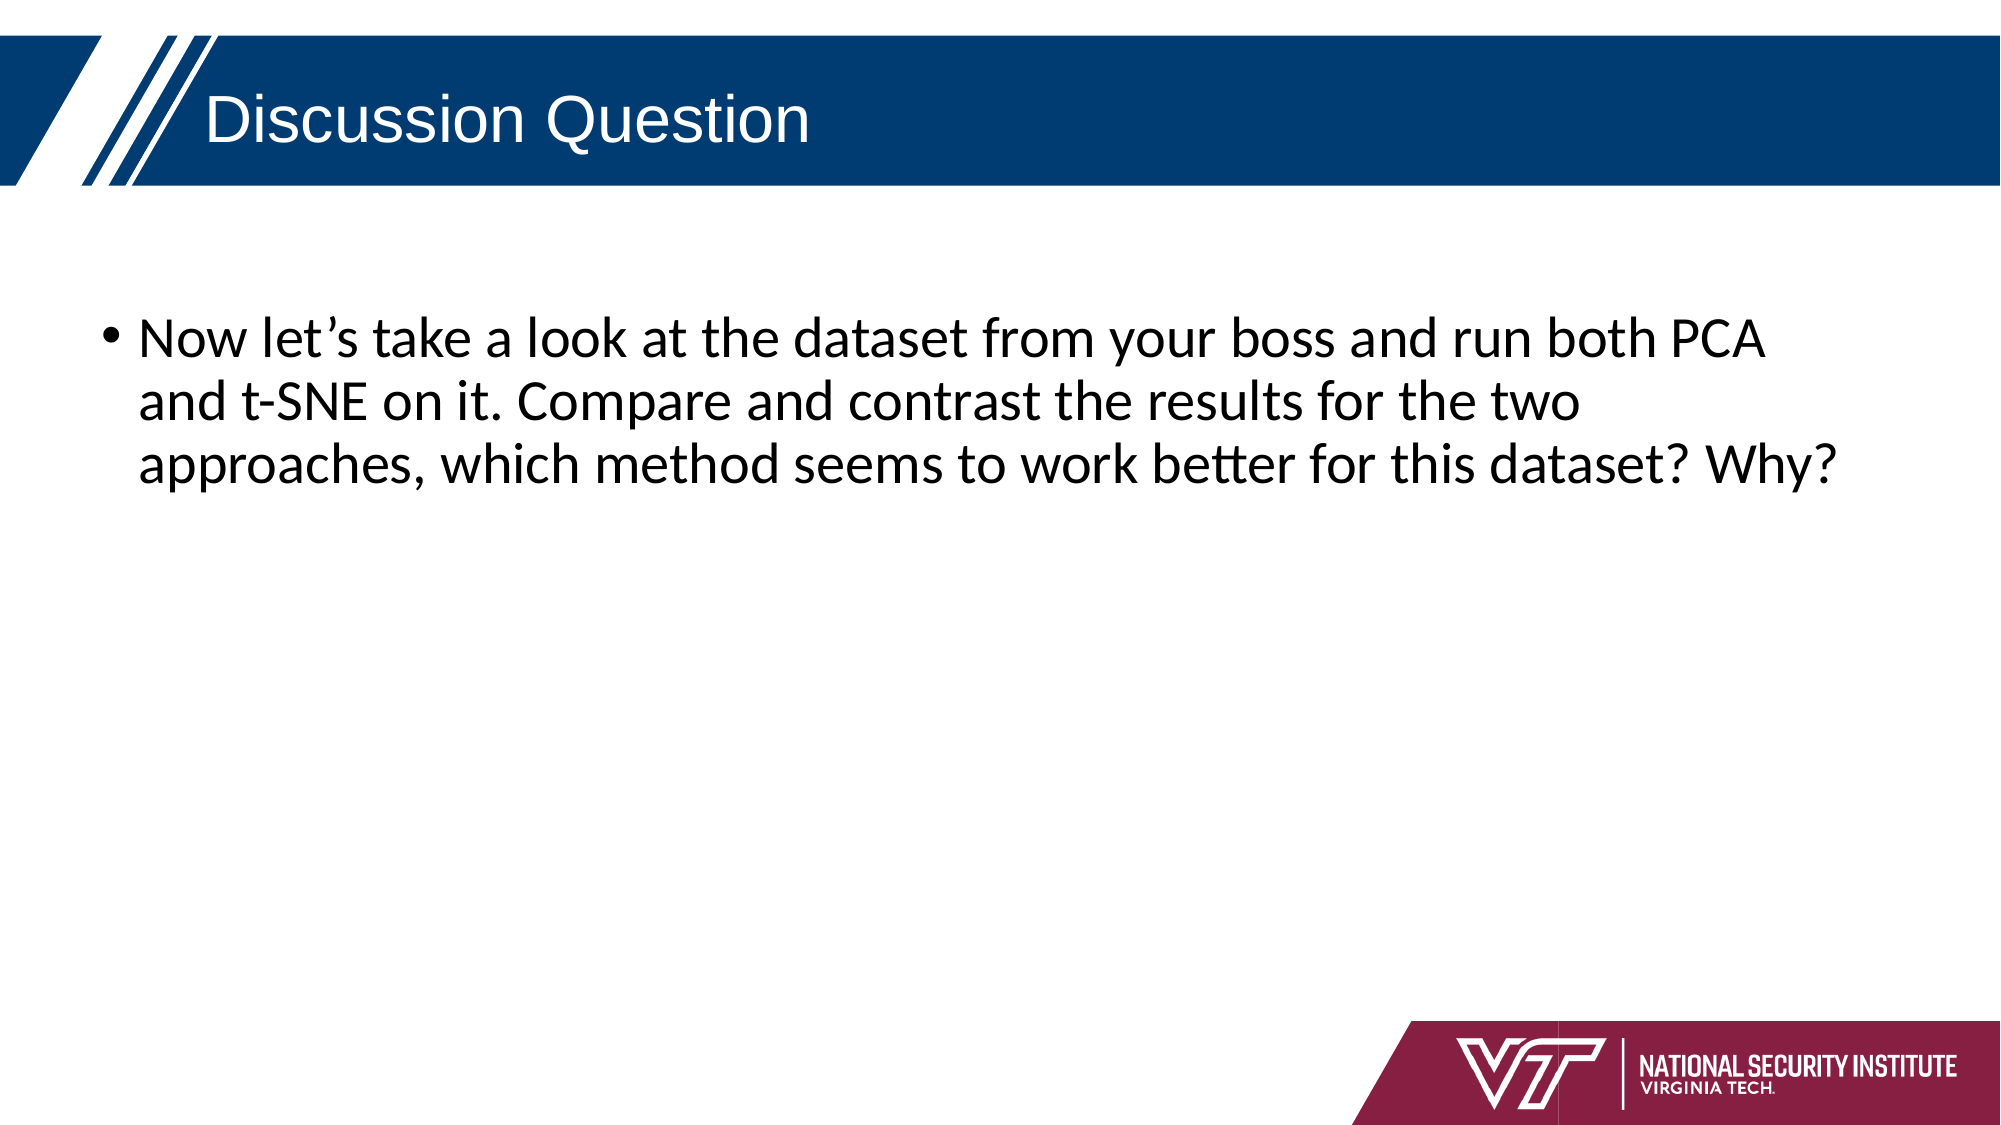

# Discussion Question
Now let’s take a look at the dataset from your boss and run both PCA and t-SNE on it. Compare and contrast the results for the two approaches, which method seems to work better for this dataset? Why?